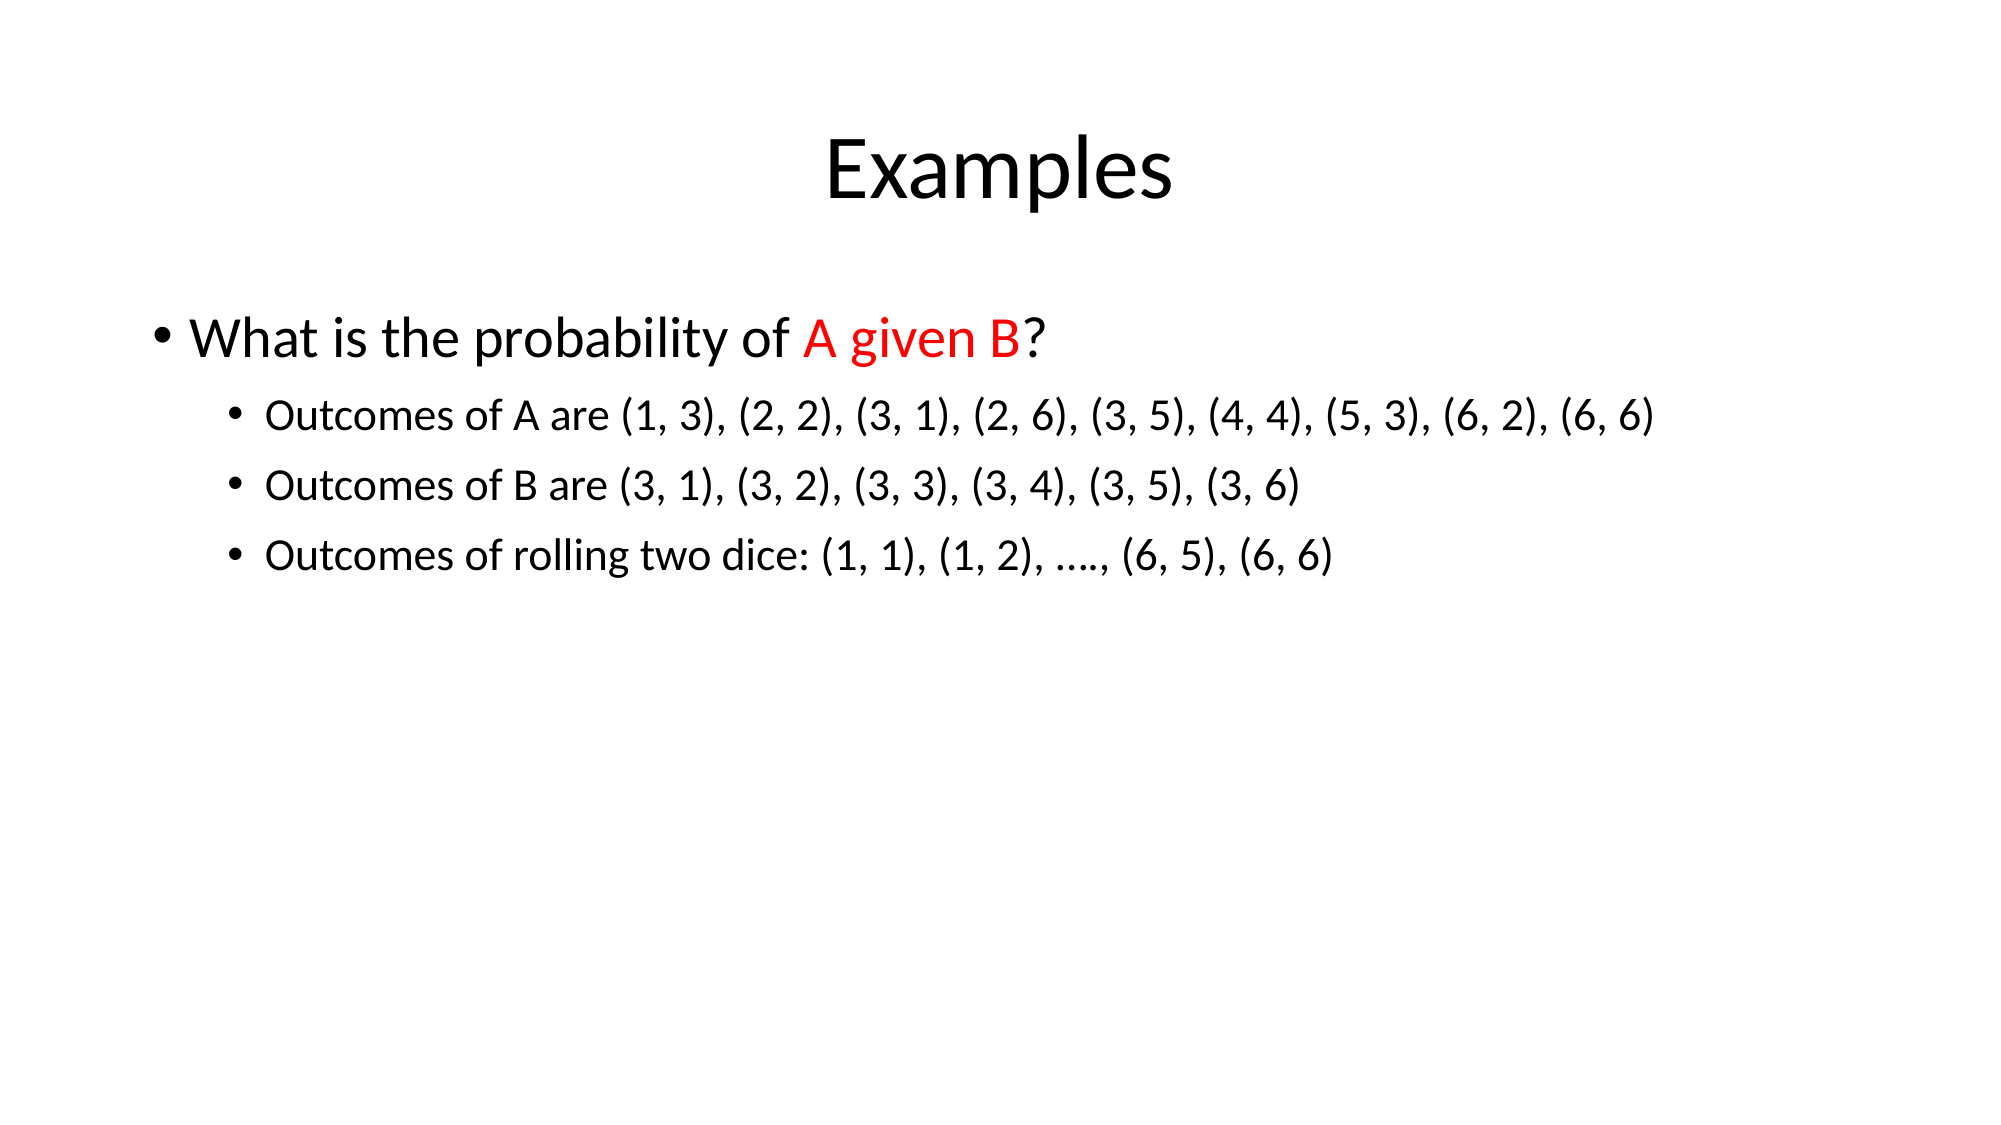

# Examples
What is the probability of A given B?
Outcomes of A are (1, 3), (2, 2), (3, 1), (2, 6), (3, 5), (4, 4), (5, 3), (6, 2), (6, 6)
Outcomes of B are (3, 1), (3, 2), (3, 3), (3, 4), (3, 5), (3, 6)
Outcomes of rolling two dice: (1, 1), (1, 2), …., (6, 5), (6, 6)